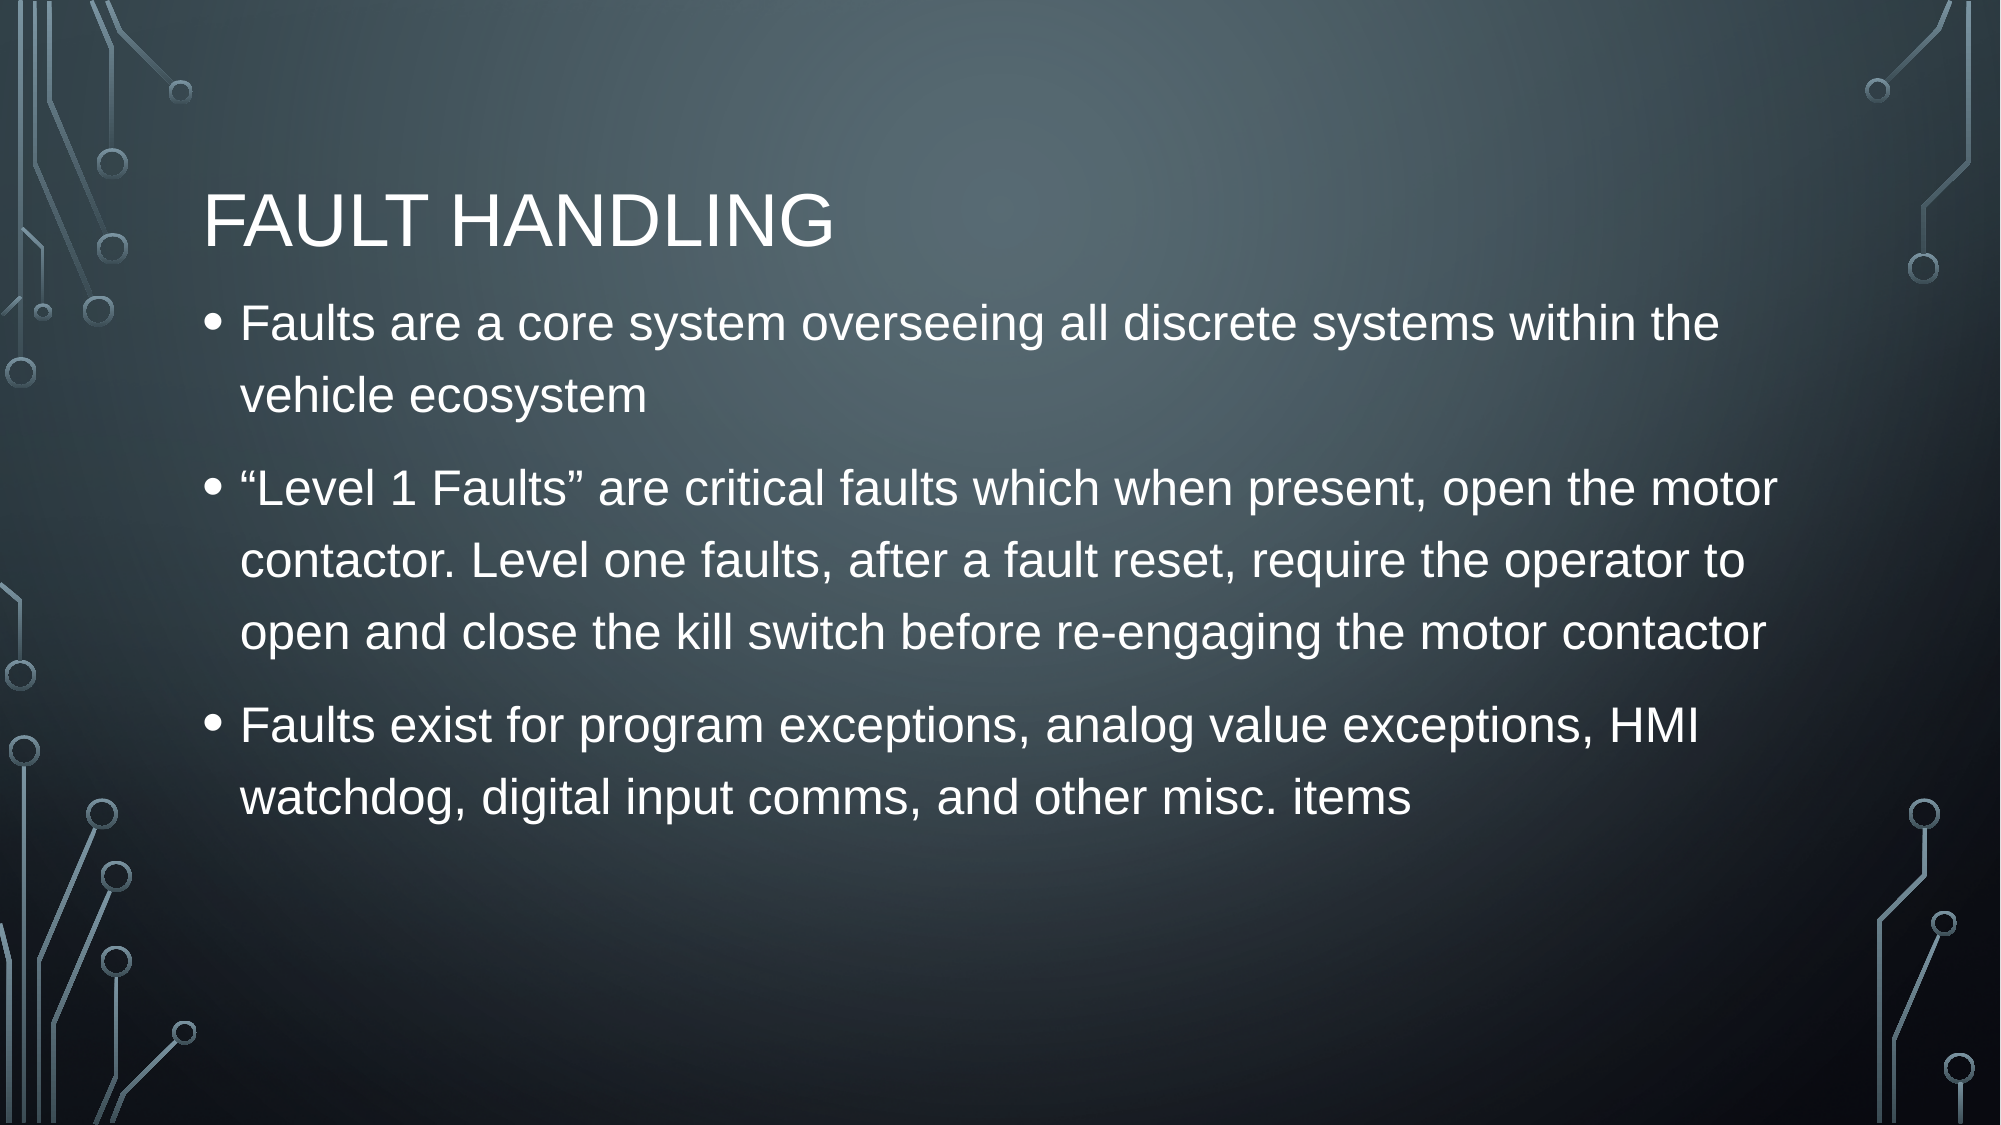

# Fault handling
Faults are a core system overseeing all discrete systems within the vehicle ecosystem
“Level 1 Faults” are critical faults which when present, open the motor contactor. Level one faults, after a fault reset, require the operator to open and close the kill switch before re-engaging the motor contactor
Faults exist for program exceptions, analog value exceptions, HMI watchdog, digital input comms, and other misc. items